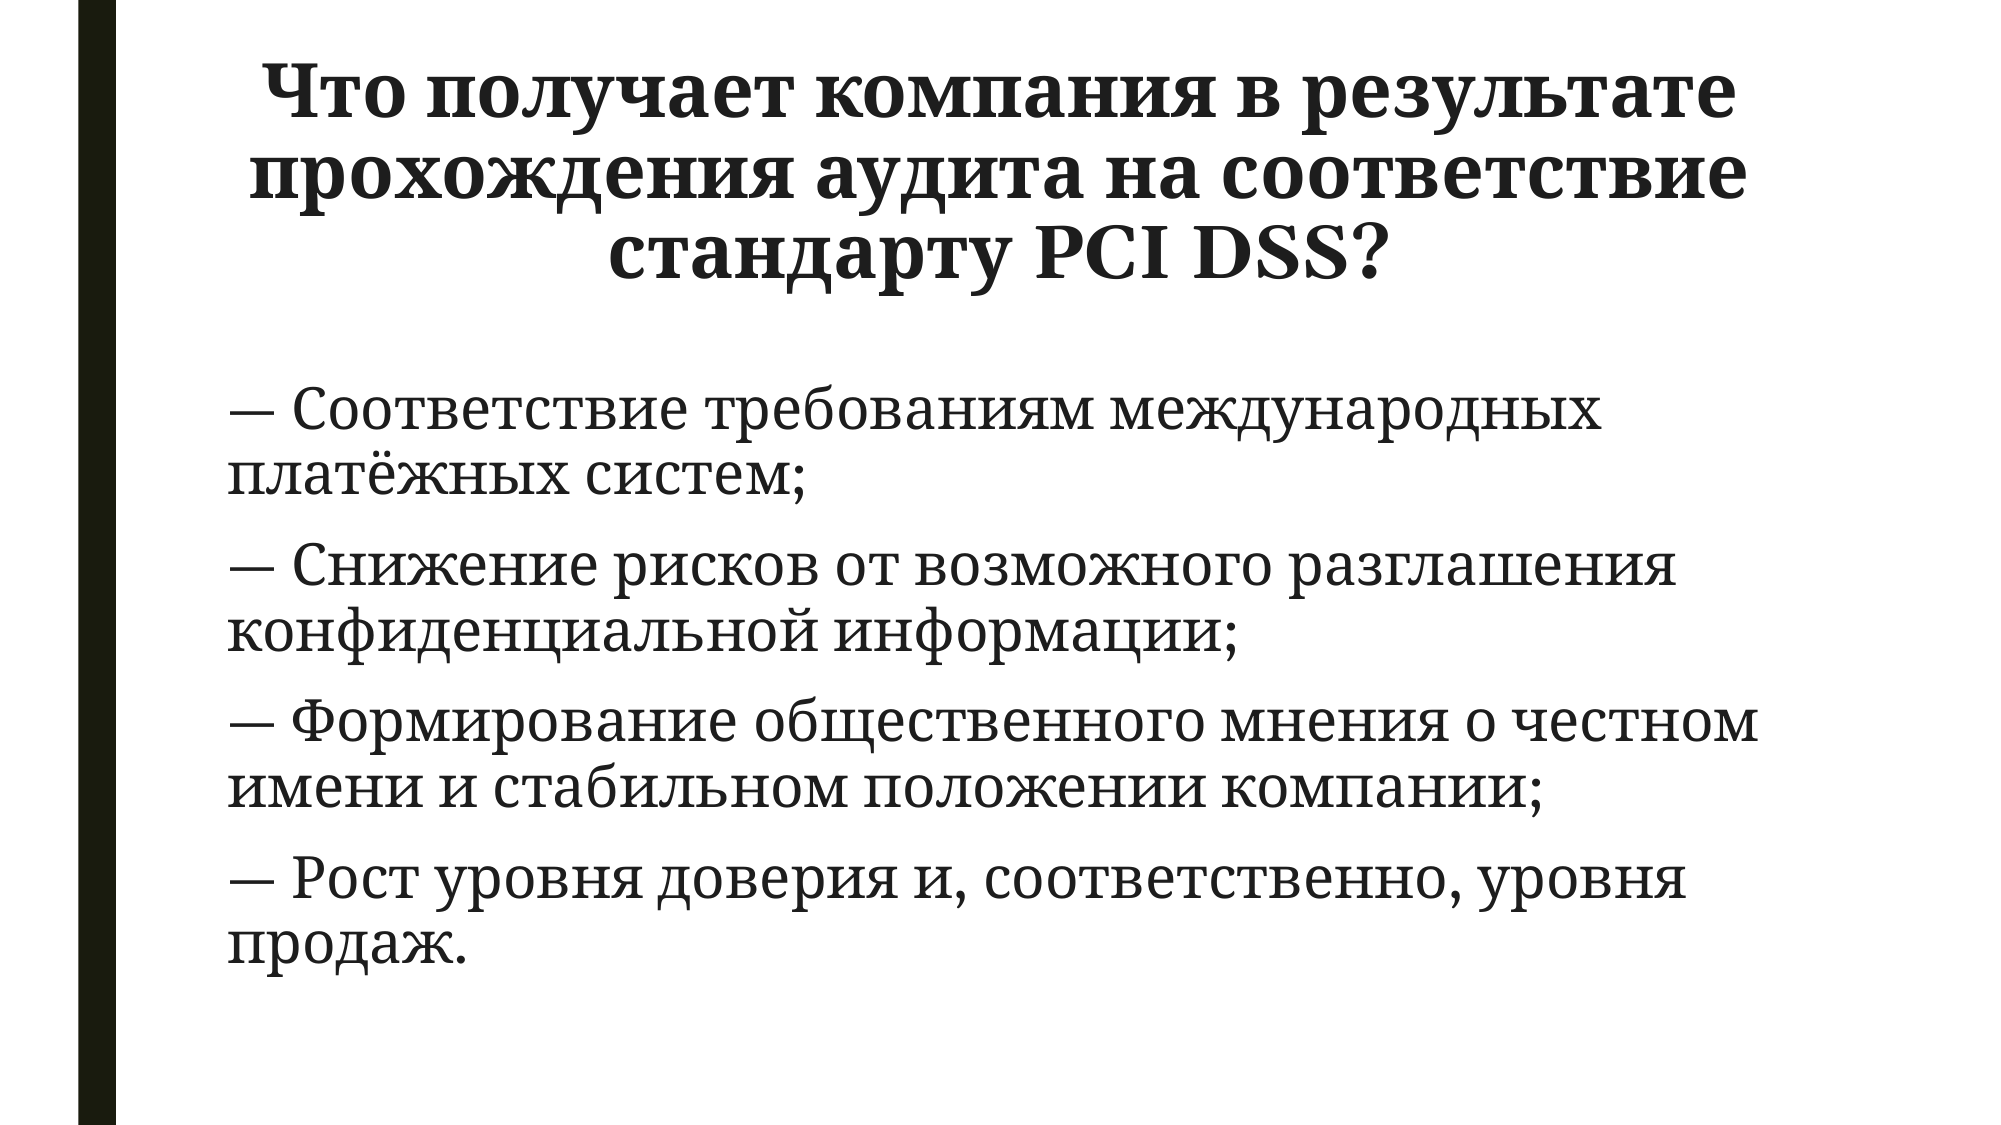

# Что получает компания в результате прохождения аудита на соответствие стандарту PCI DSS?
— Соответствие требованиям международных платёжных систем;
— Снижение рисков от возможного разглашения конфиденциальной информации;
— Формирование общественного мнения о честном имени и стабильном положении компании;
— Рост уровня доверия и, соответственно, уровня продаж.